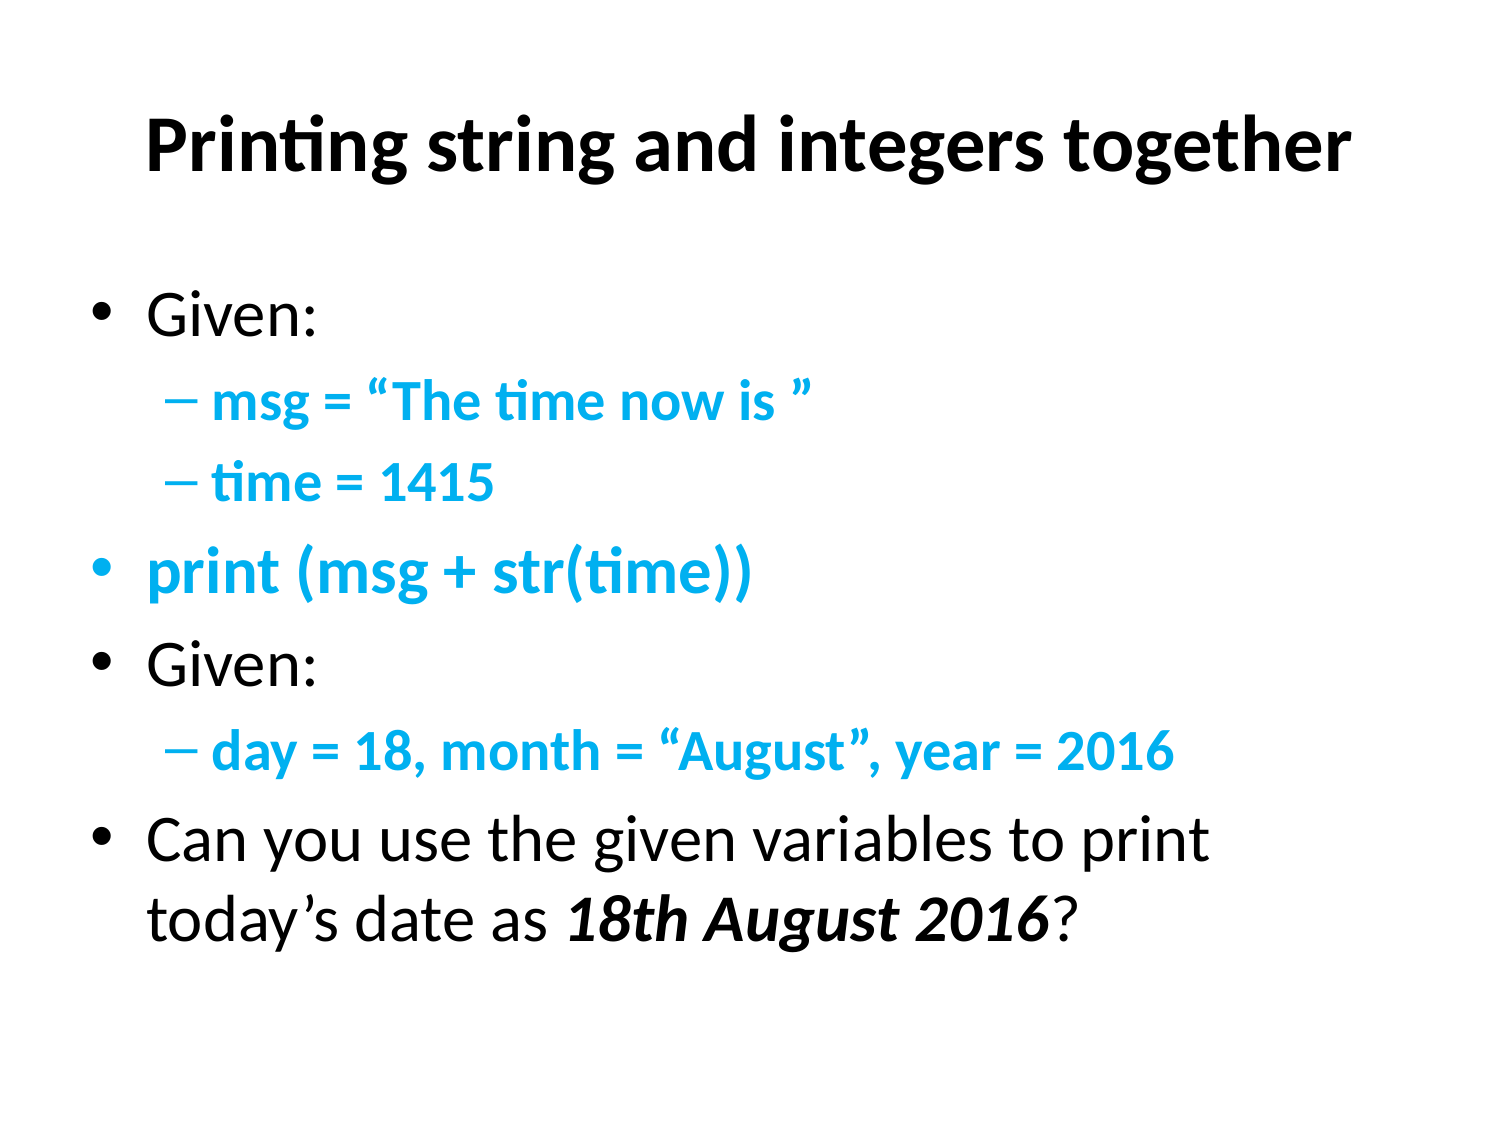

# Printing string and integers together
Given:
msg = “The time now is ”
time = 1415
print (msg + str(time))
Given:
day = 18, month = “August”, year = 2016
Can you use the given variables to print today’s date as 18th August 2016?